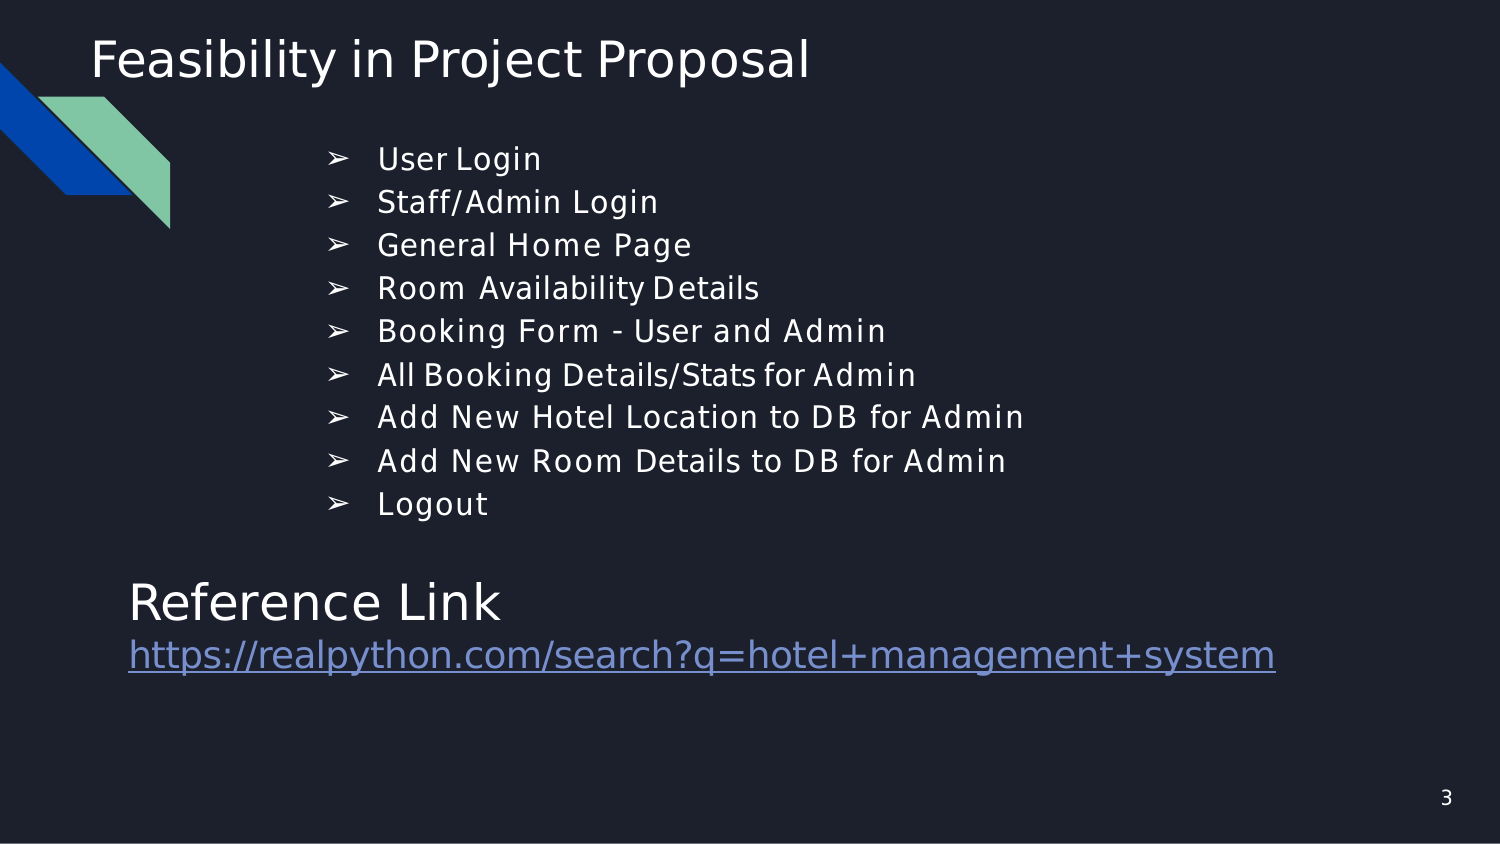

# Feasibility in Project Proposal
User Login
Staff/Admin Login
General Home Page
Room Availability Details
Booking Form - User and Admin
All Booking Details/Stats for Admin
Add New Hotel Location to DB for Admin
Add New Room Details to DB for Admin
Logout

Reference Link
https://realpython.com/search?q=hotel+management+system
3